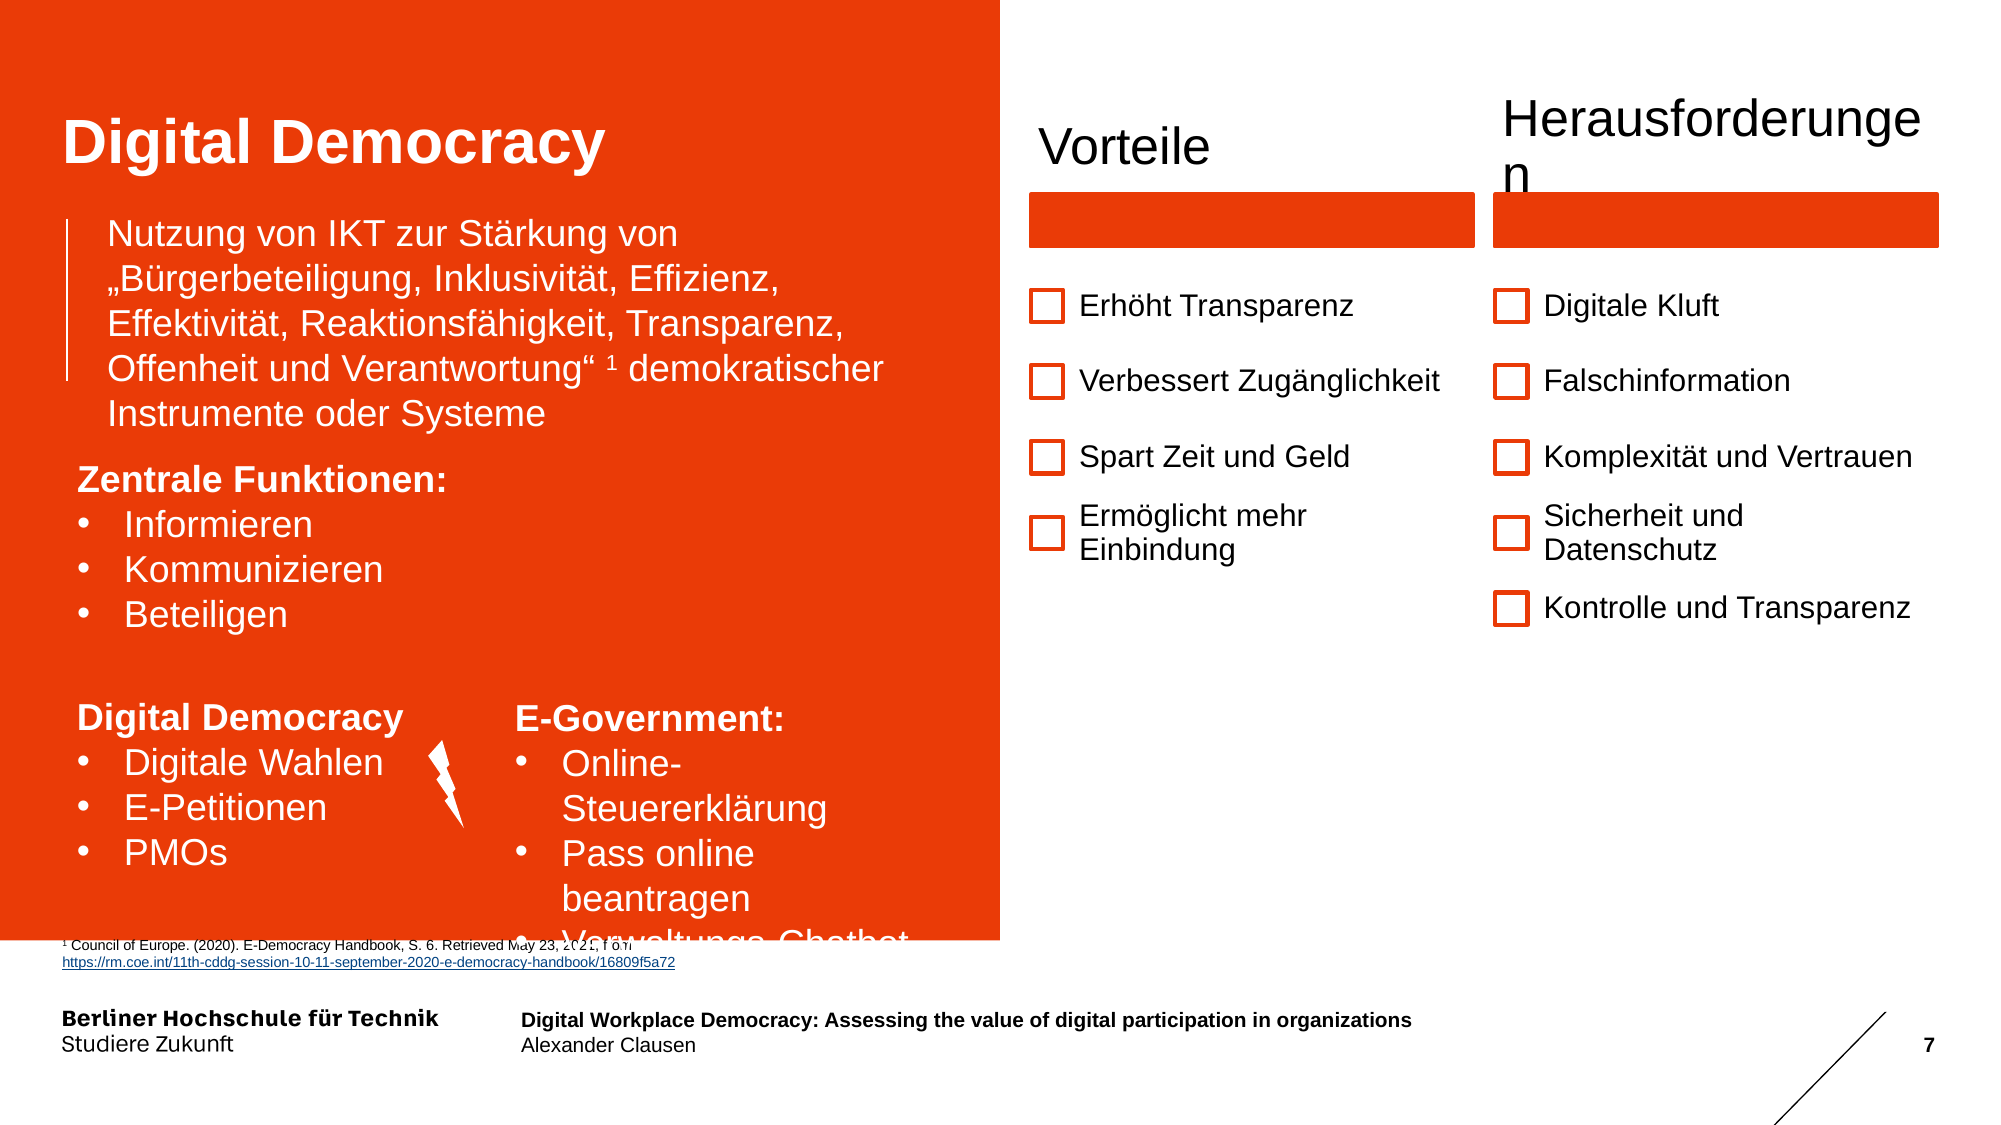

# Digital Democracy
Vorteile
Erhöht Transparenz
Verbessert Zugänglichkeit
Spart Zeit und Geld
Ermöglicht mehr Einbindung
Herausforderungen
Digitale Kluft
Falschinformation
Komplexität und Vertrauen
Sicherheit und Datenschutz
Kontrolle und Transparenz
Nutzung von IKT zur Stärkung von „Bürgerbeteiligung, Inklusivität, Effizienz, Effektivität, Reaktionsfähigkeit, Transparenz, Offenheit und Verantwortung“ 1 demokratischer Instrumente oder Systeme
Zentrale Funktionen:
Informieren
Kommunizieren
Beteiligen
Digital Democracy
Digitale Wahlen
E-Petitionen
PMOs
E-Government:
Online-Steuererklärung
Pass online beantragen
Verwaltungs-Chatbot

1 Council of Europe. (2020). E-Democracy Handbook, S. 6. Retrieved May 23, 2021, from https://rm.coe.int/11th-cddg-session-10-11-september-2020-e-democracy-handbook/16809f5a72
Digital Workplace Democracy: Assessing the value of digital participation in organizations
Alexander Clausen
7